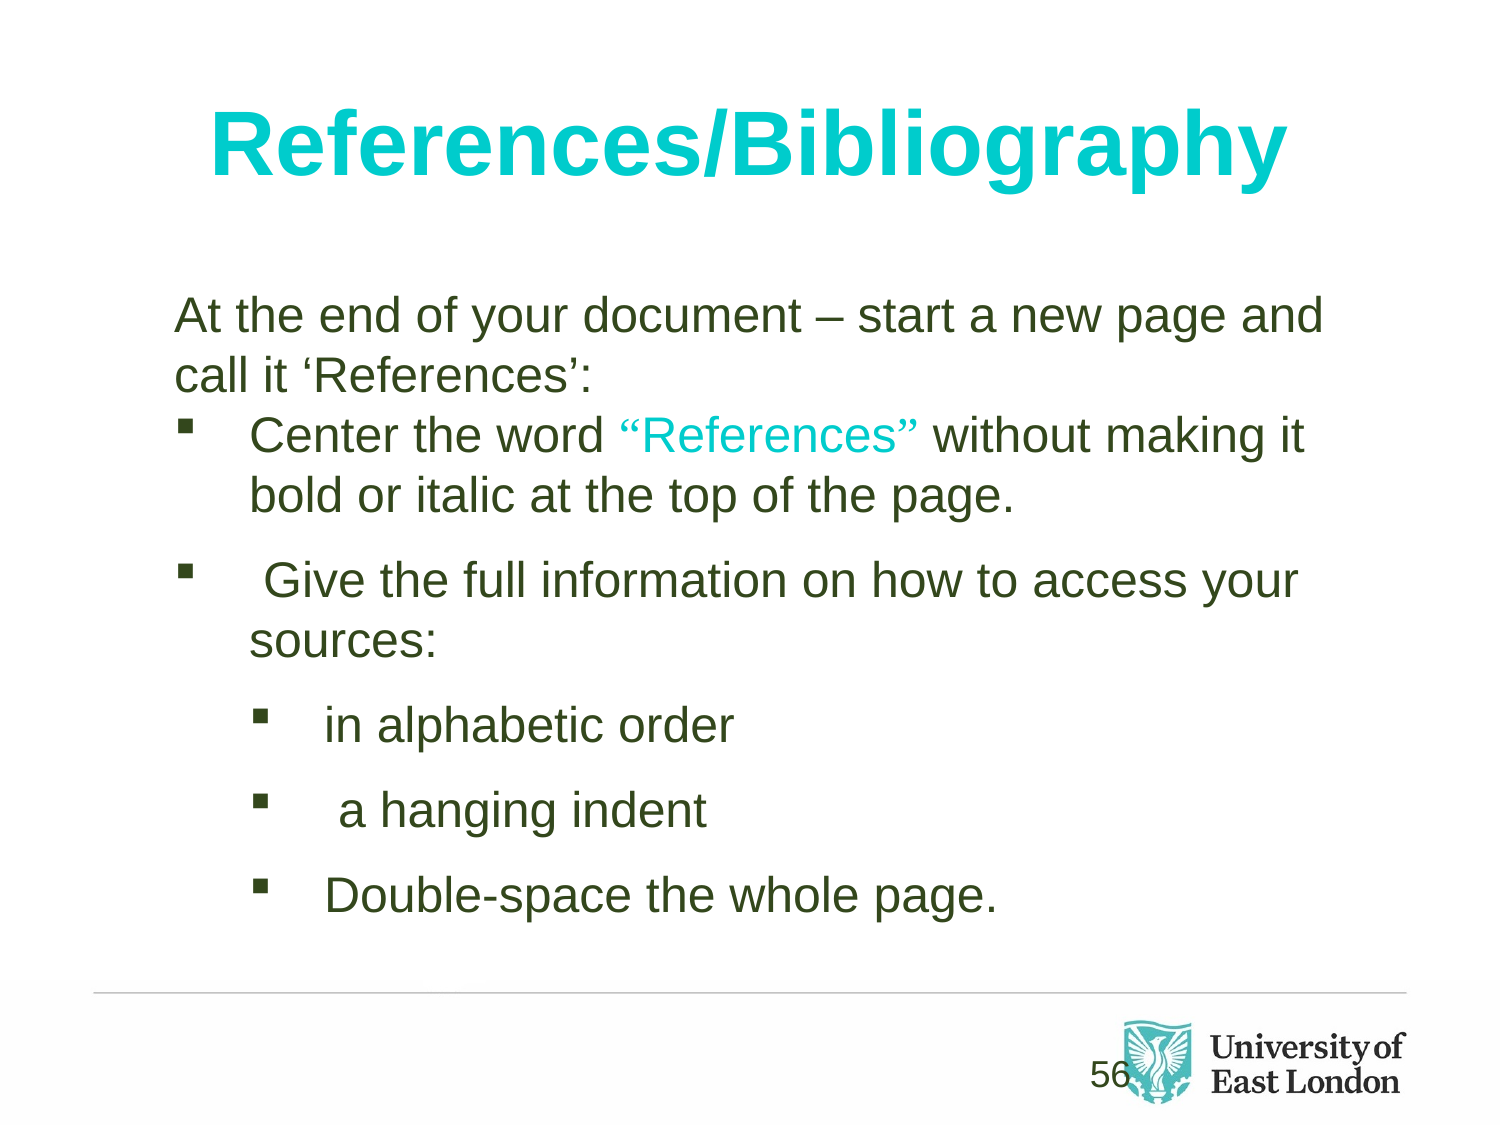

# References/Bibliography
At the end of your document – start a new page and call it ‘References’:
Center the word “References” without making it bold or italic at the top of the page.
 Give the full information on how to access your sources:
in alphabetic order
 a hanging indent
Double-space the whole page.
56